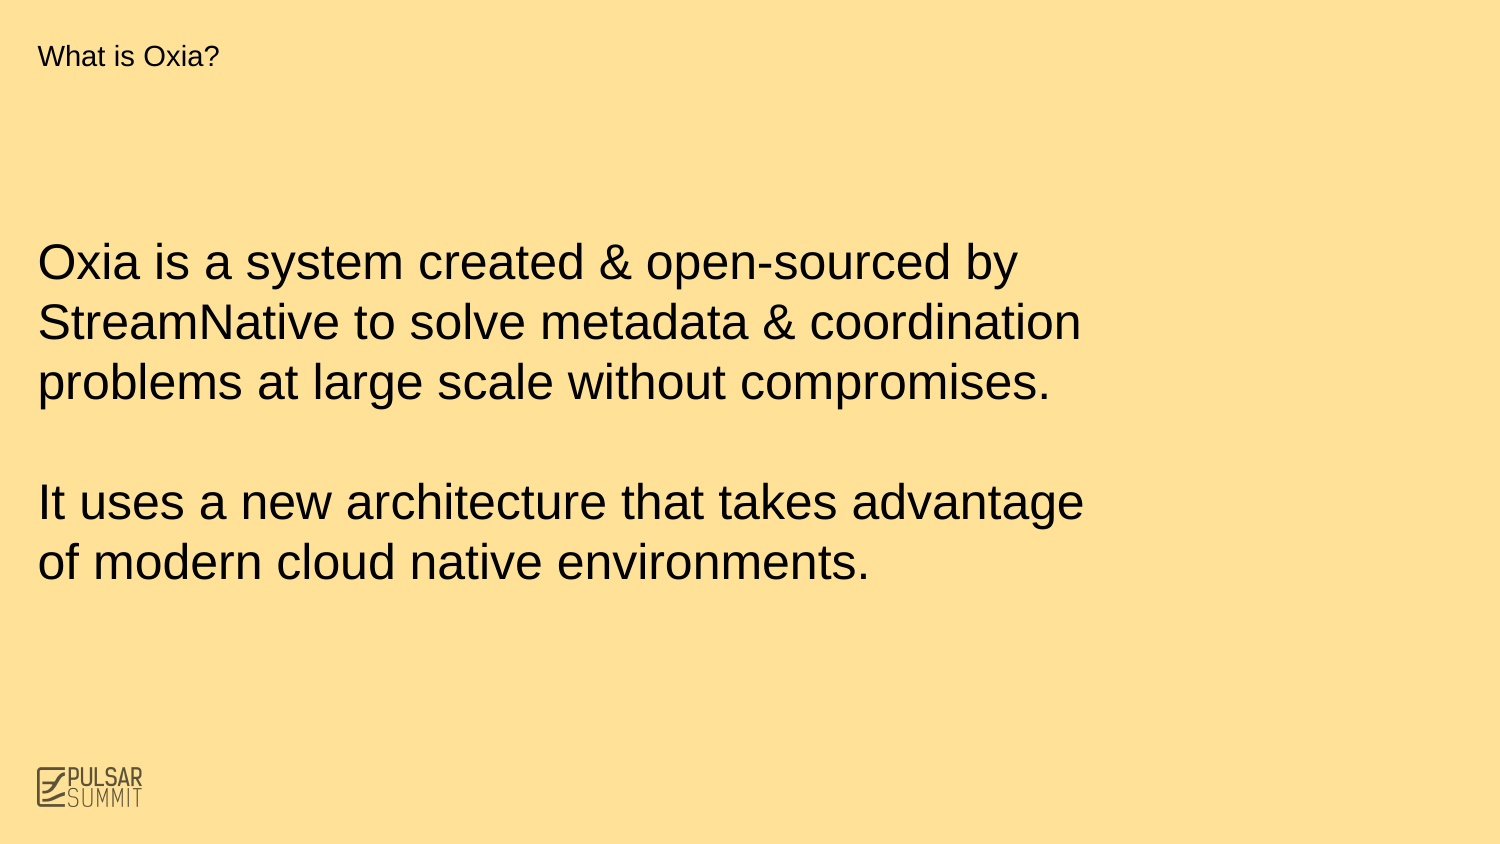

What is Oxia?

Oxia is a system created & open-sourced by StreamNative to solve metadata & coordination problems at large scale without compromises.

It uses a new architecture that takes advantage of modern cloud native environments.